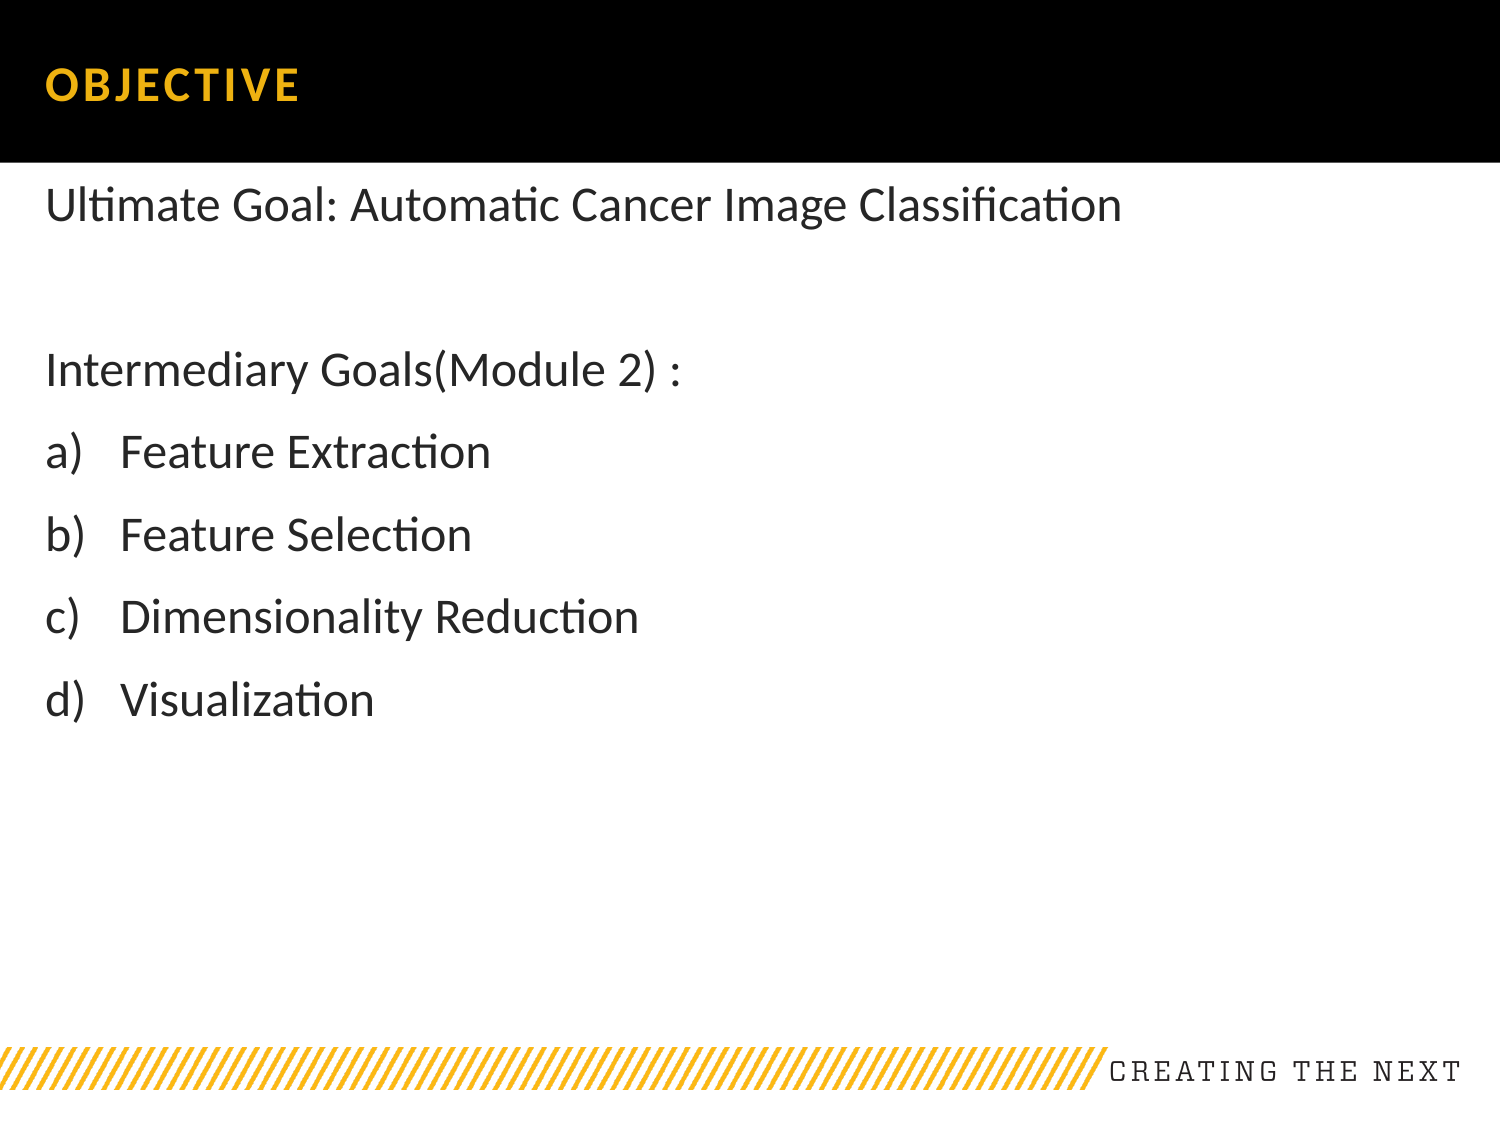

# Objective
Ultimate Goal: Automatic Cancer Image Classification

Intermediary Goals(Module 2) :
Feature Extraction
Feature Selection
Dimensionality Reduction
Visualization